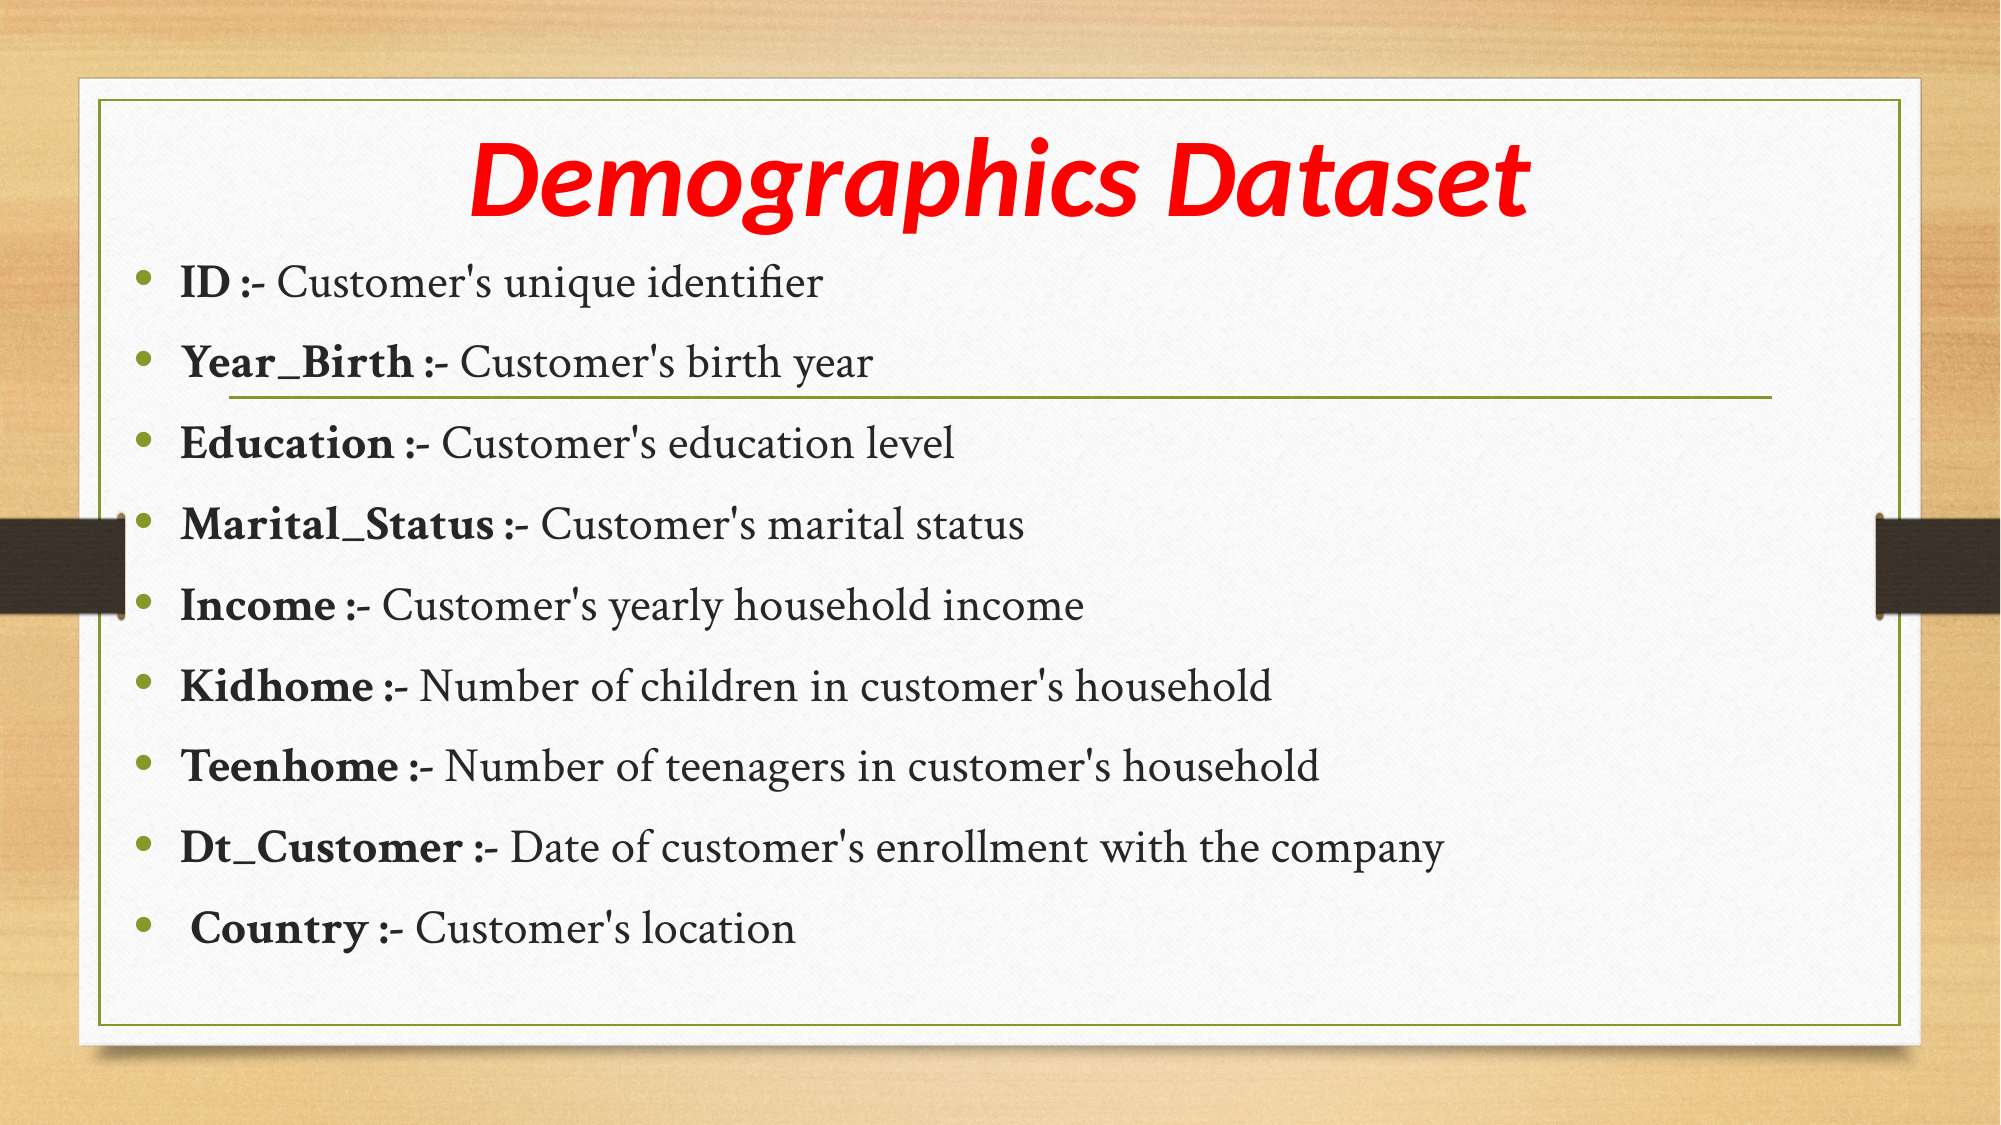

# Demographics Dataset
ID :- Customer's unique identifier
Year_Birth :- Customer's birth year
Education :- Customer's education level
Marital_Status :- Customer's marital status
Income :- Customer's yearly household income
Kidhome :- Number of children in customer's household
Teenhome :- Number of teenagers in customer's household
Dt_Customer :- Date of customer's enrollment with the company
 Country :- Customer's location